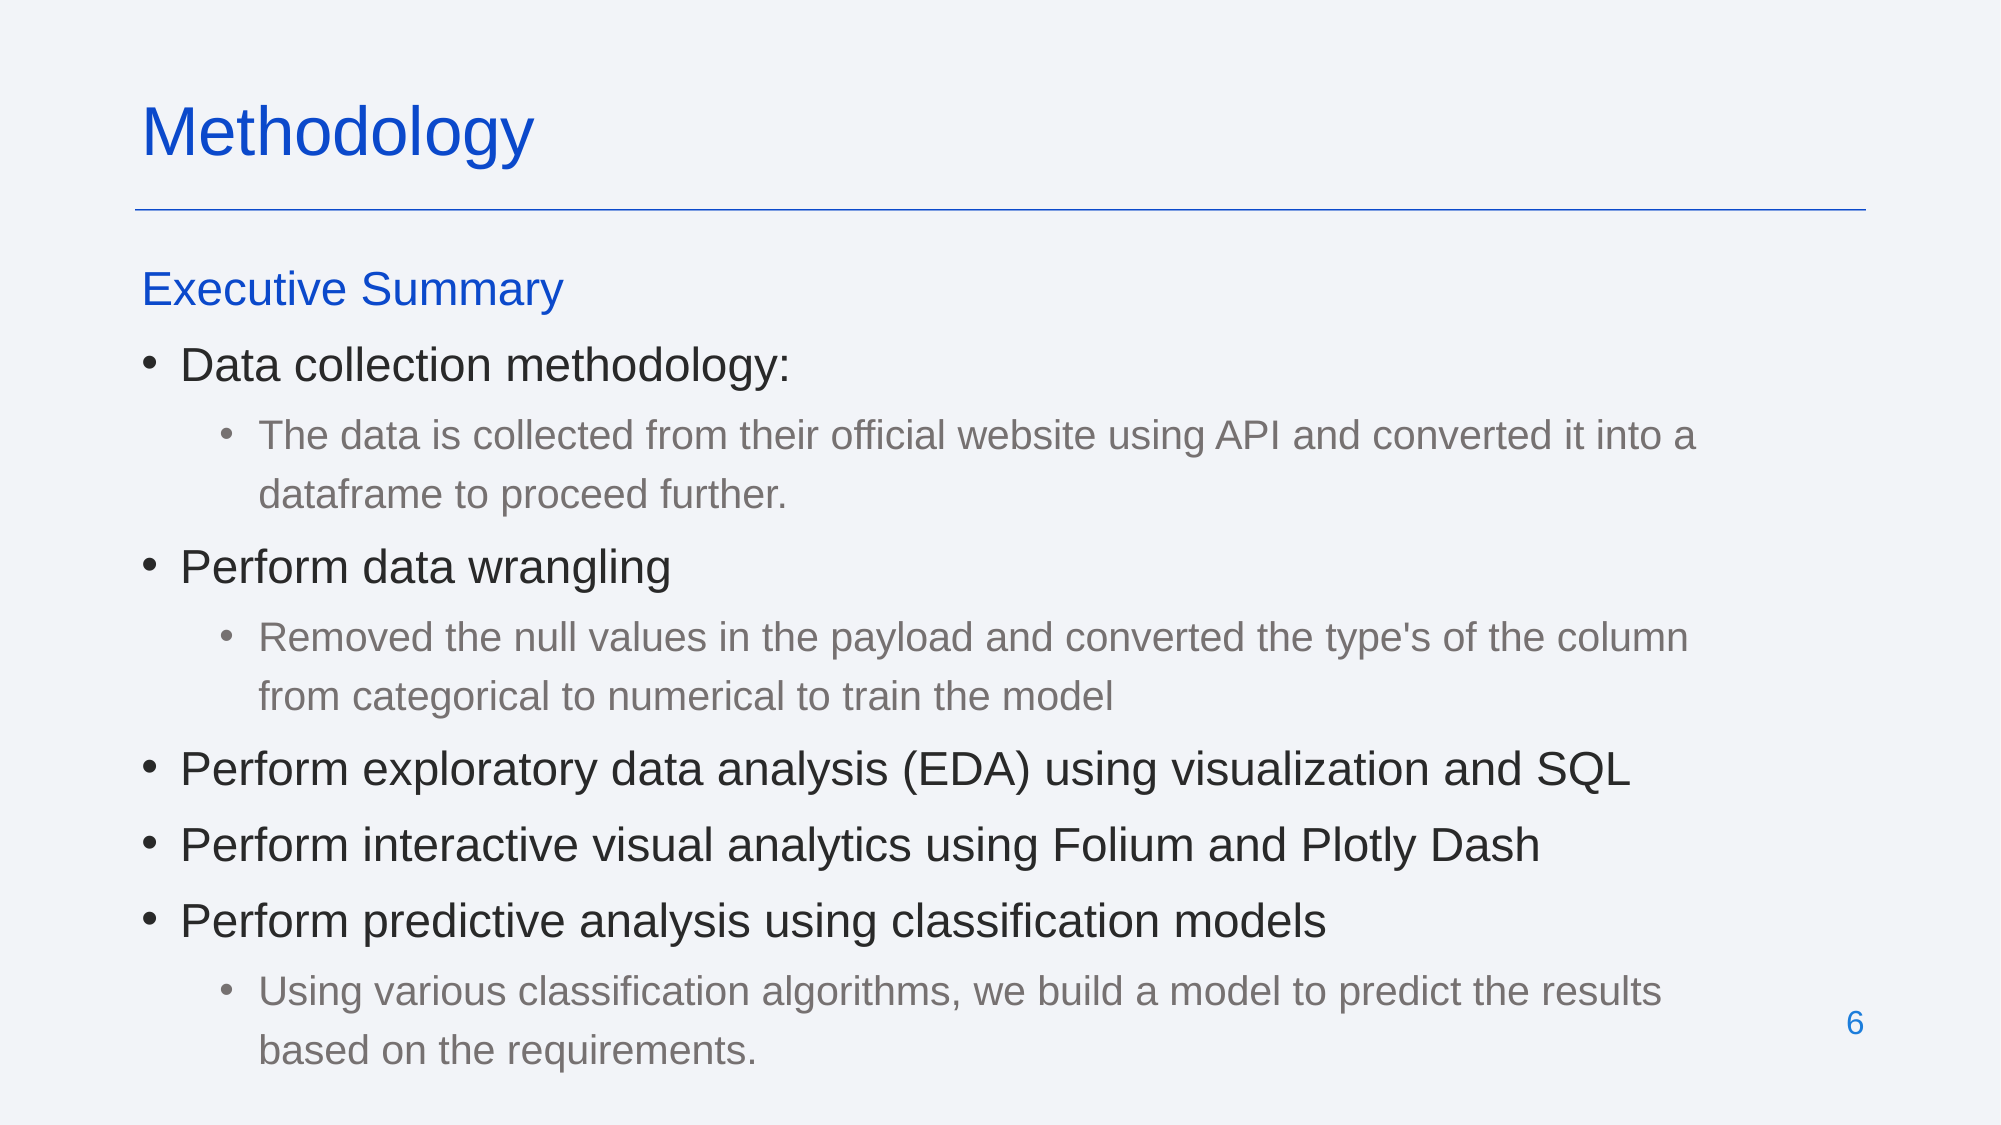

Methodology
Executive Summary
Data collection methodology:
The data is collected from their official website using API and converted it into a dataframe to proceed further.
Perform data wrangling
Removed the null values in the payload and converted the type's of the column from categorical to numerical to train the model
Perform exploratory data analysis (EDA) using visualization and SQL
Perform interactive visual analytics using Folium and Plotly Dash
Perform predictive analysis using classification models
Using various classification algorithms, we build a model to predict the results based on the requirements.

6